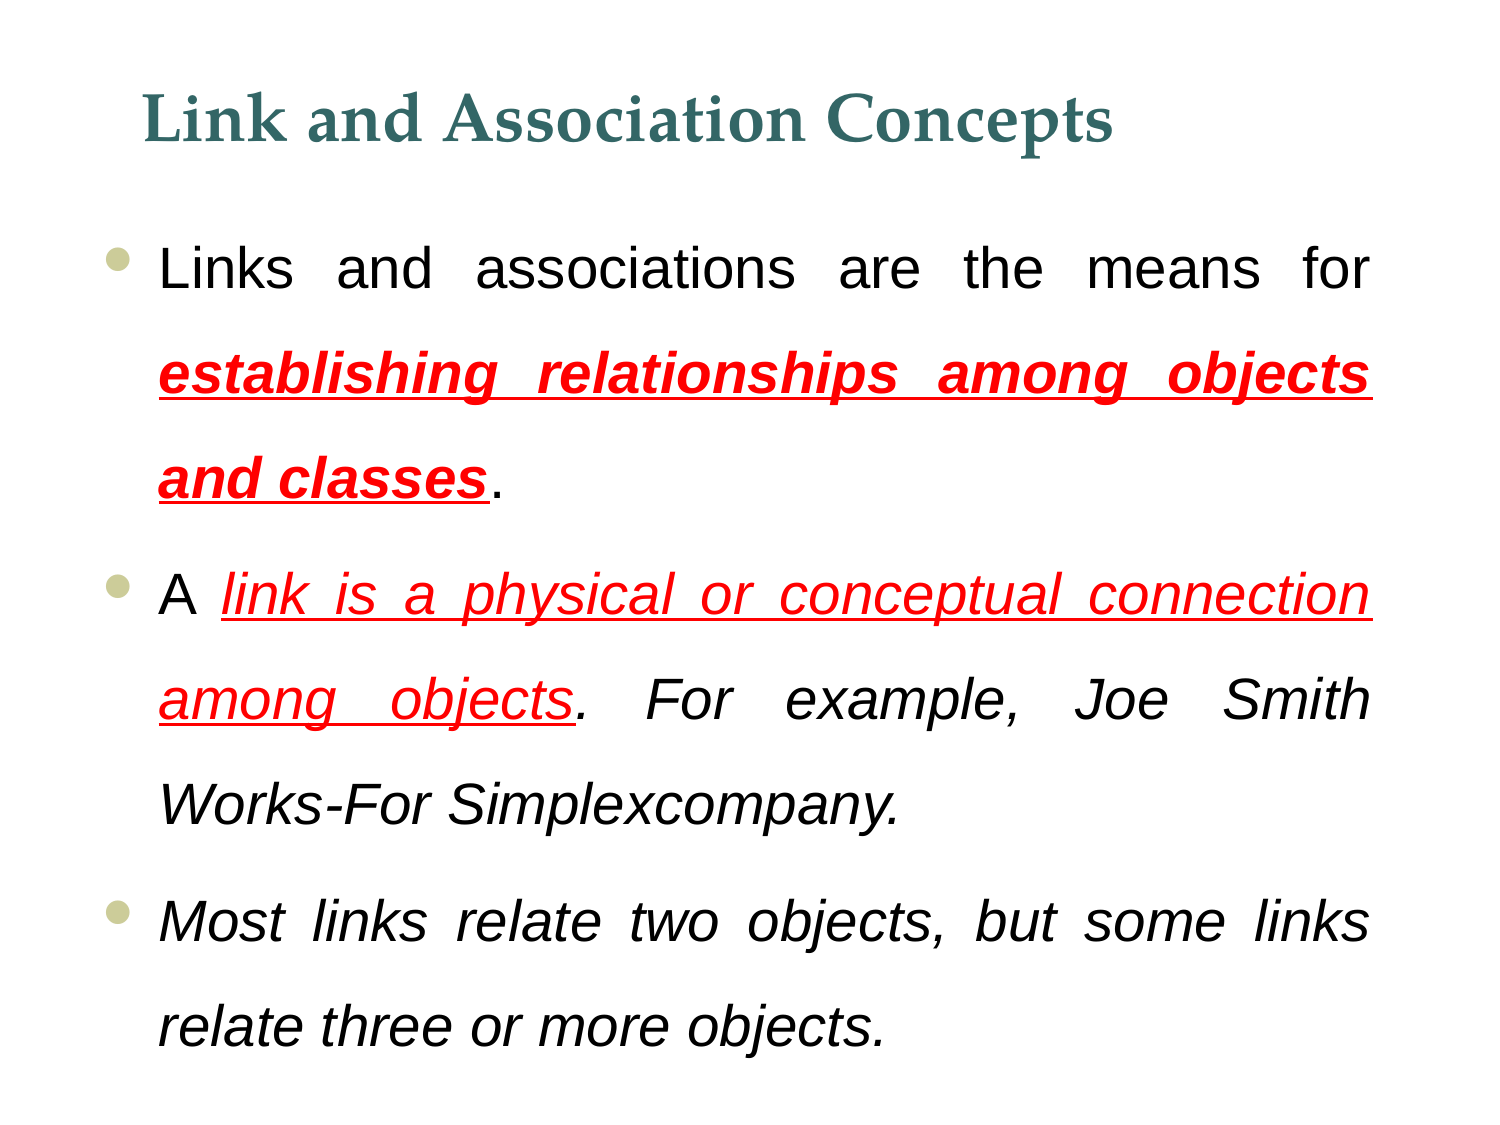

# Link and Association Concepts
Links and associations are the means for establishing relationships among objects and classes.
A link is a physical or conceptual connection among objects. For example, Joe Smith Works-For Simplexcompany.
Most links relate two objects, but some links relate three or more objects.